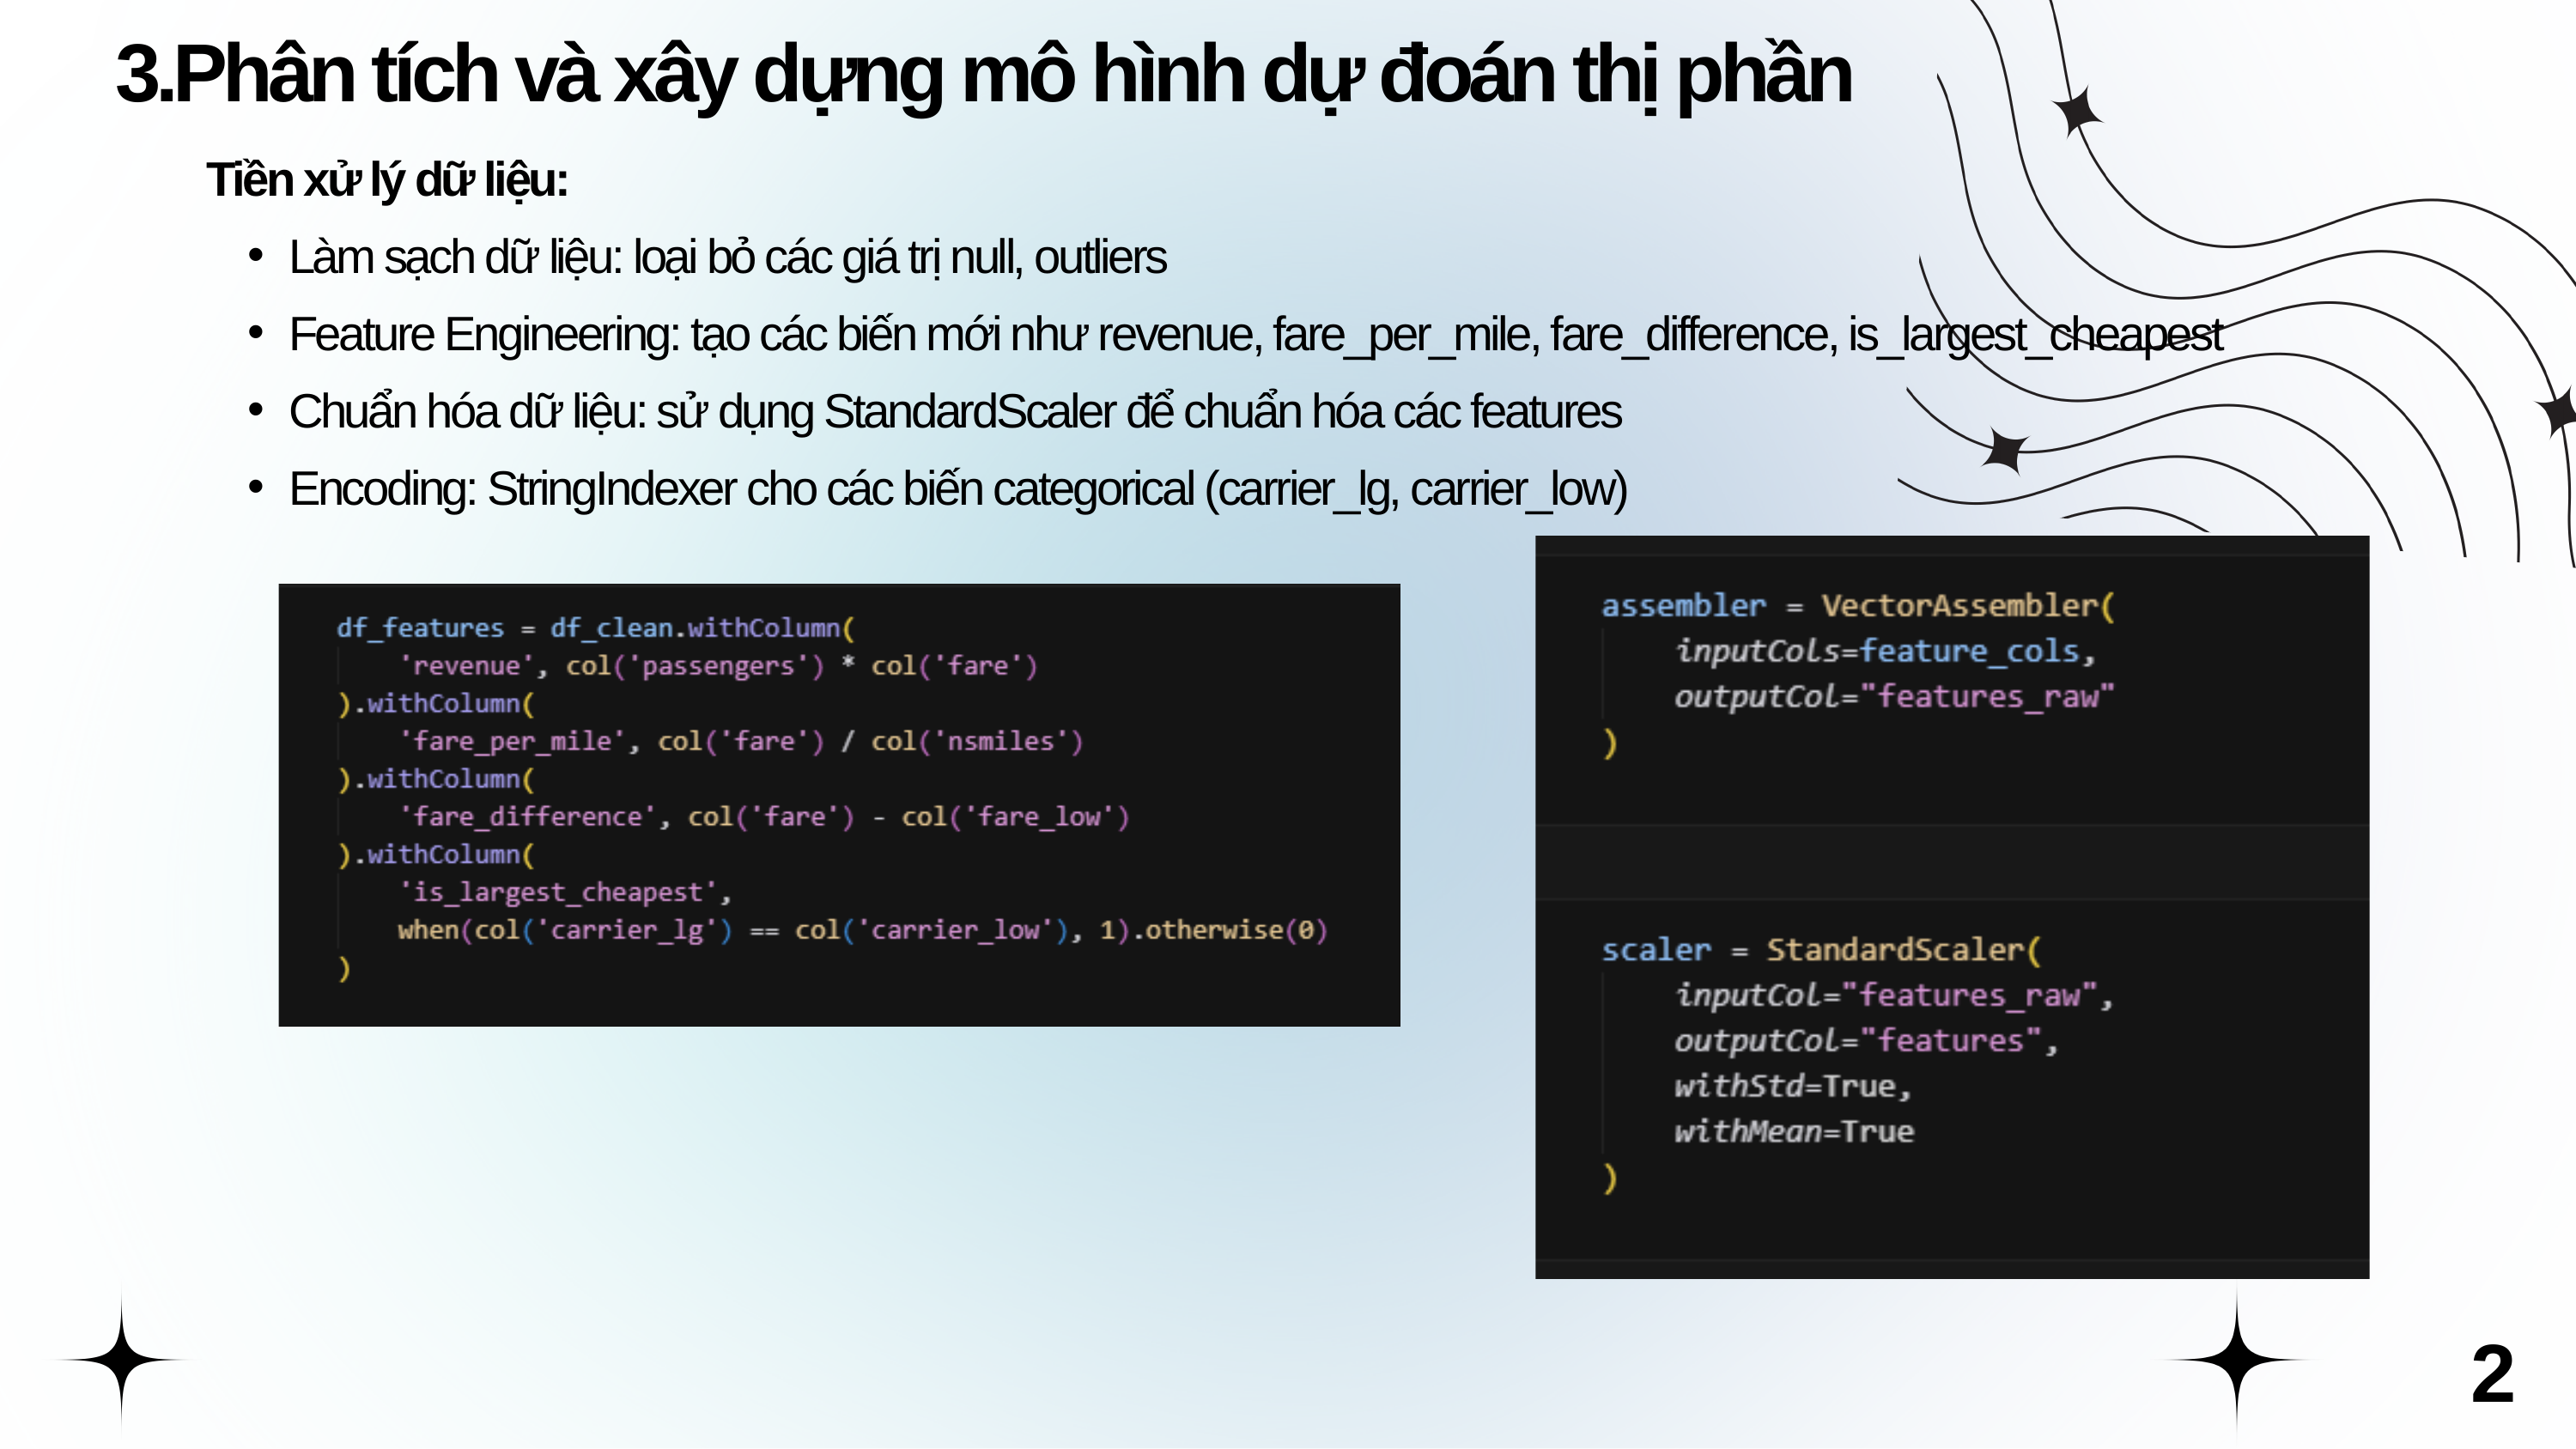

3.Phân tích và xây dựng mô hình dự đoán thị phần
Tiền xử lý dữ liệu:
Làm sạch dữ liệu: loại bỏ các giá trị null, outliers
Feature Engineering: tạo các biến mới như revenue, fare_per_mile, fare_difference, is_largest_cheapest
Chuẩn hóa dữ liệu: sử dụng StandardScaler để chuẩn hóa các features
Encoding: StringIndexer cho các biến categorical (carrier_lg, carrier_low)

28